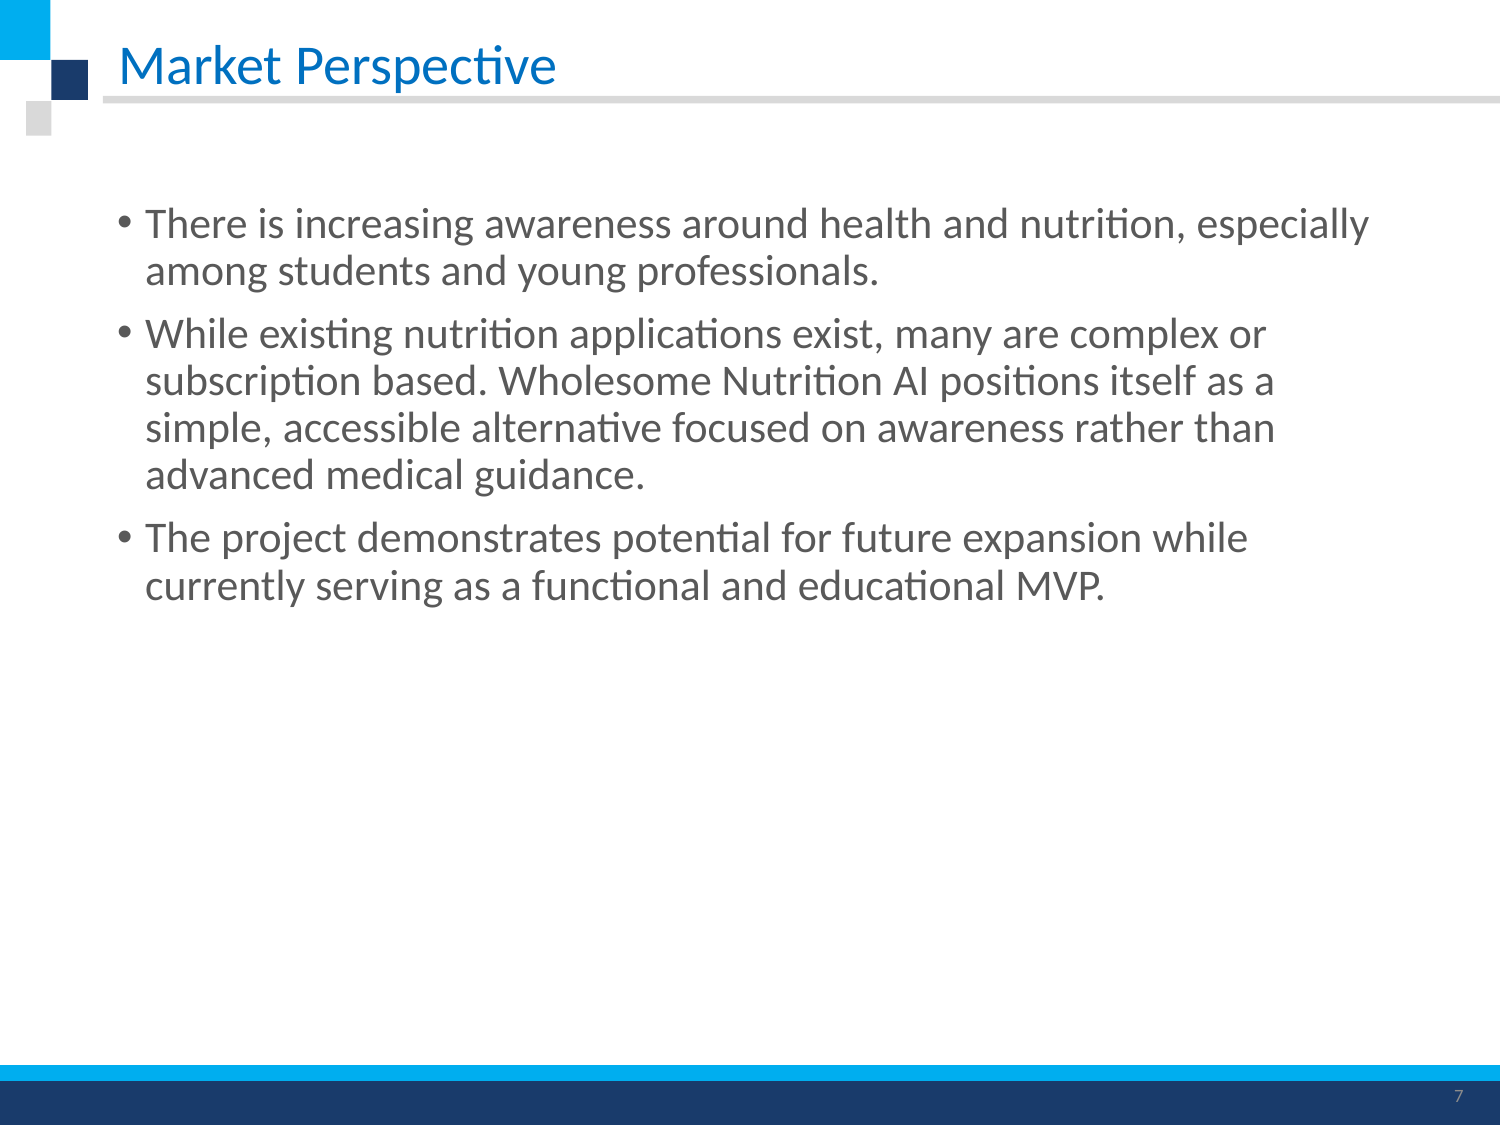

# Market Perspective
There is increasing awareness around health and nutrition, especially among students and young professionals.
While existing nutrition applications exist, many are complex or subscription based. Wholesome Nutrition AI positions itself as a simple, accessible alternative focused on awareness rather than advanced medical guidance.
The project demonstrates potential for future expansion while currently serving as a functional and educational MVP.

7